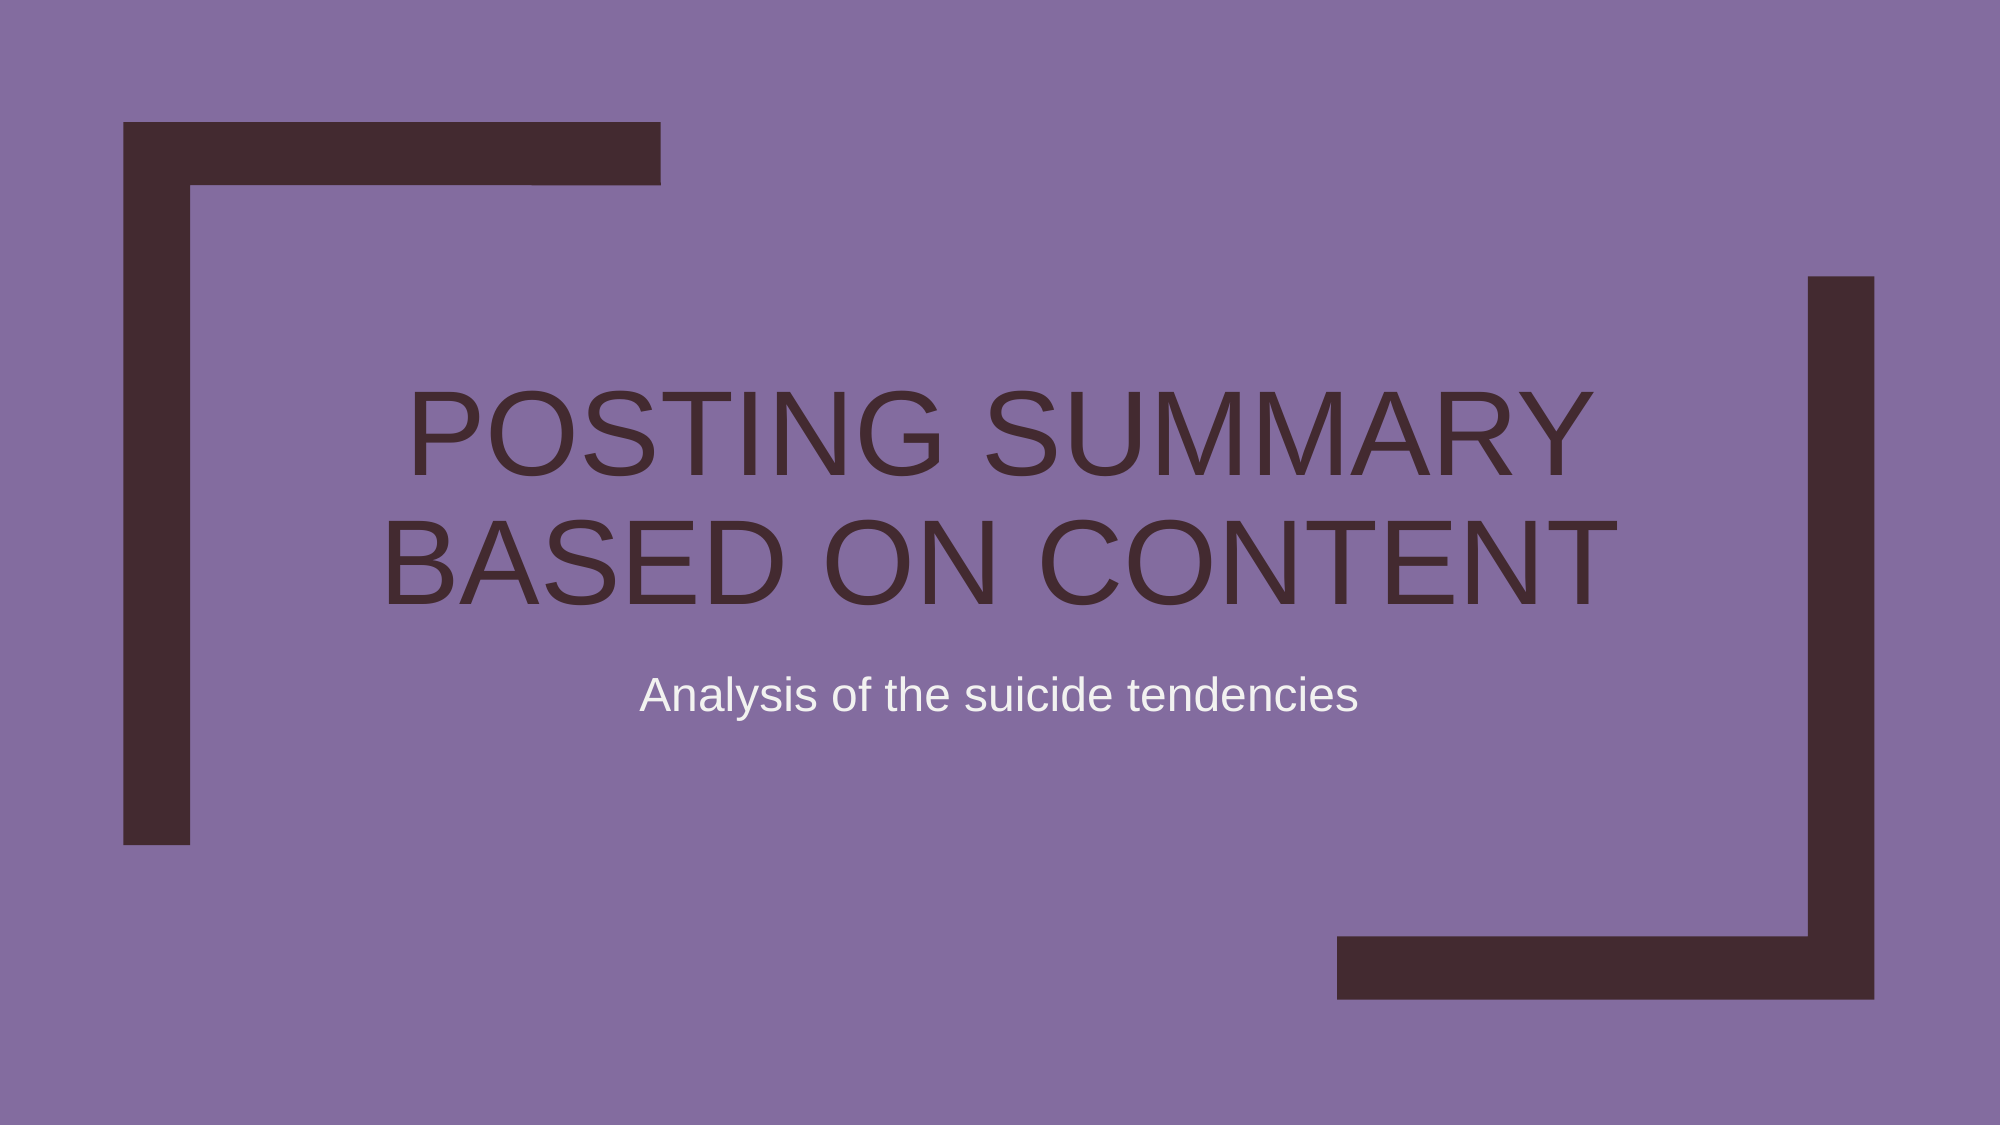

# Posting summary Based on content
Analysis of the suicide tendencies